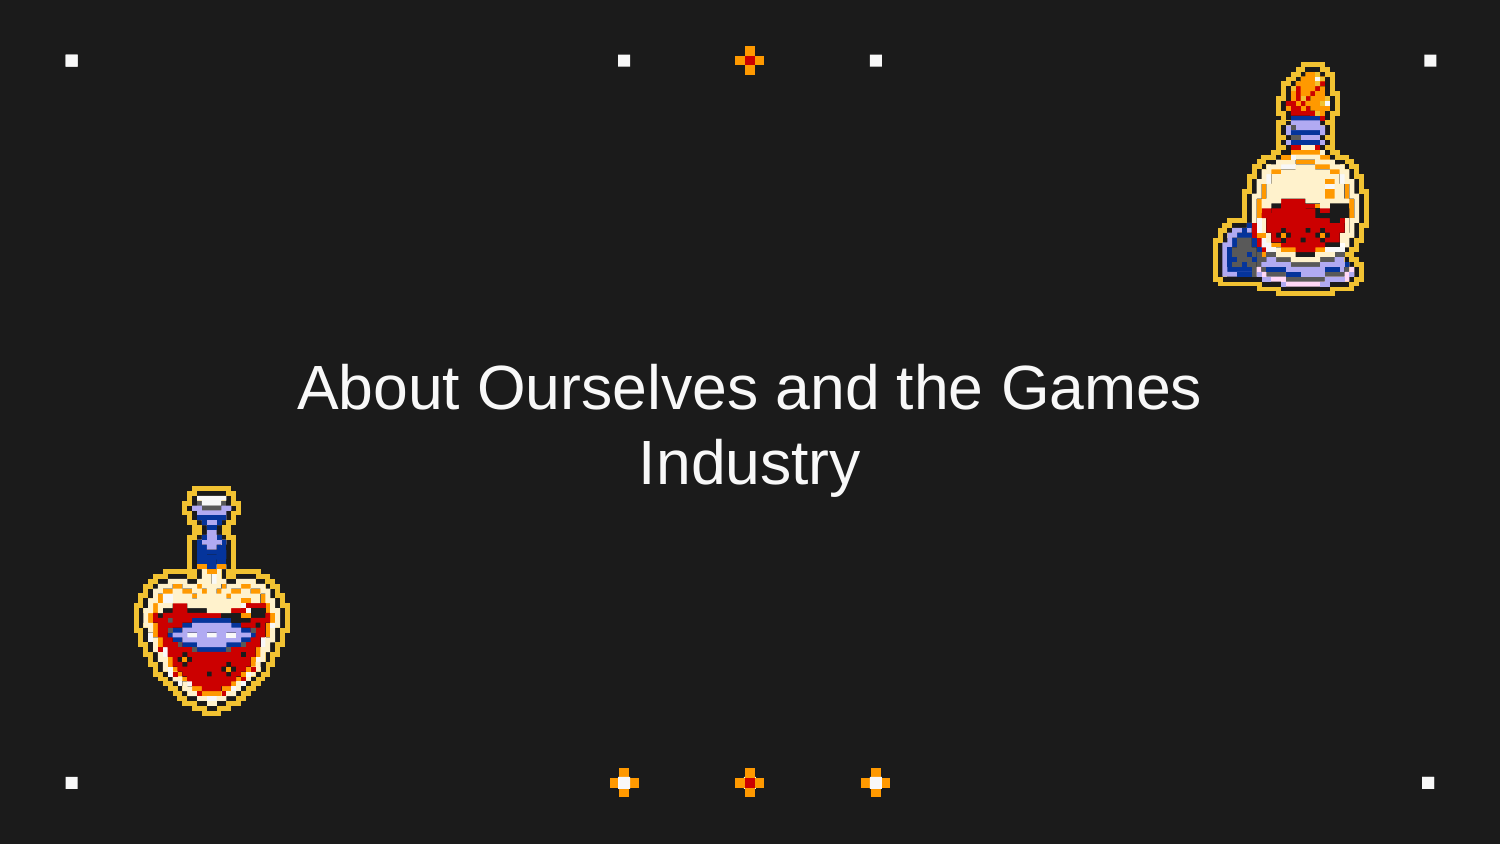

# About Ourselves and the Games Industry